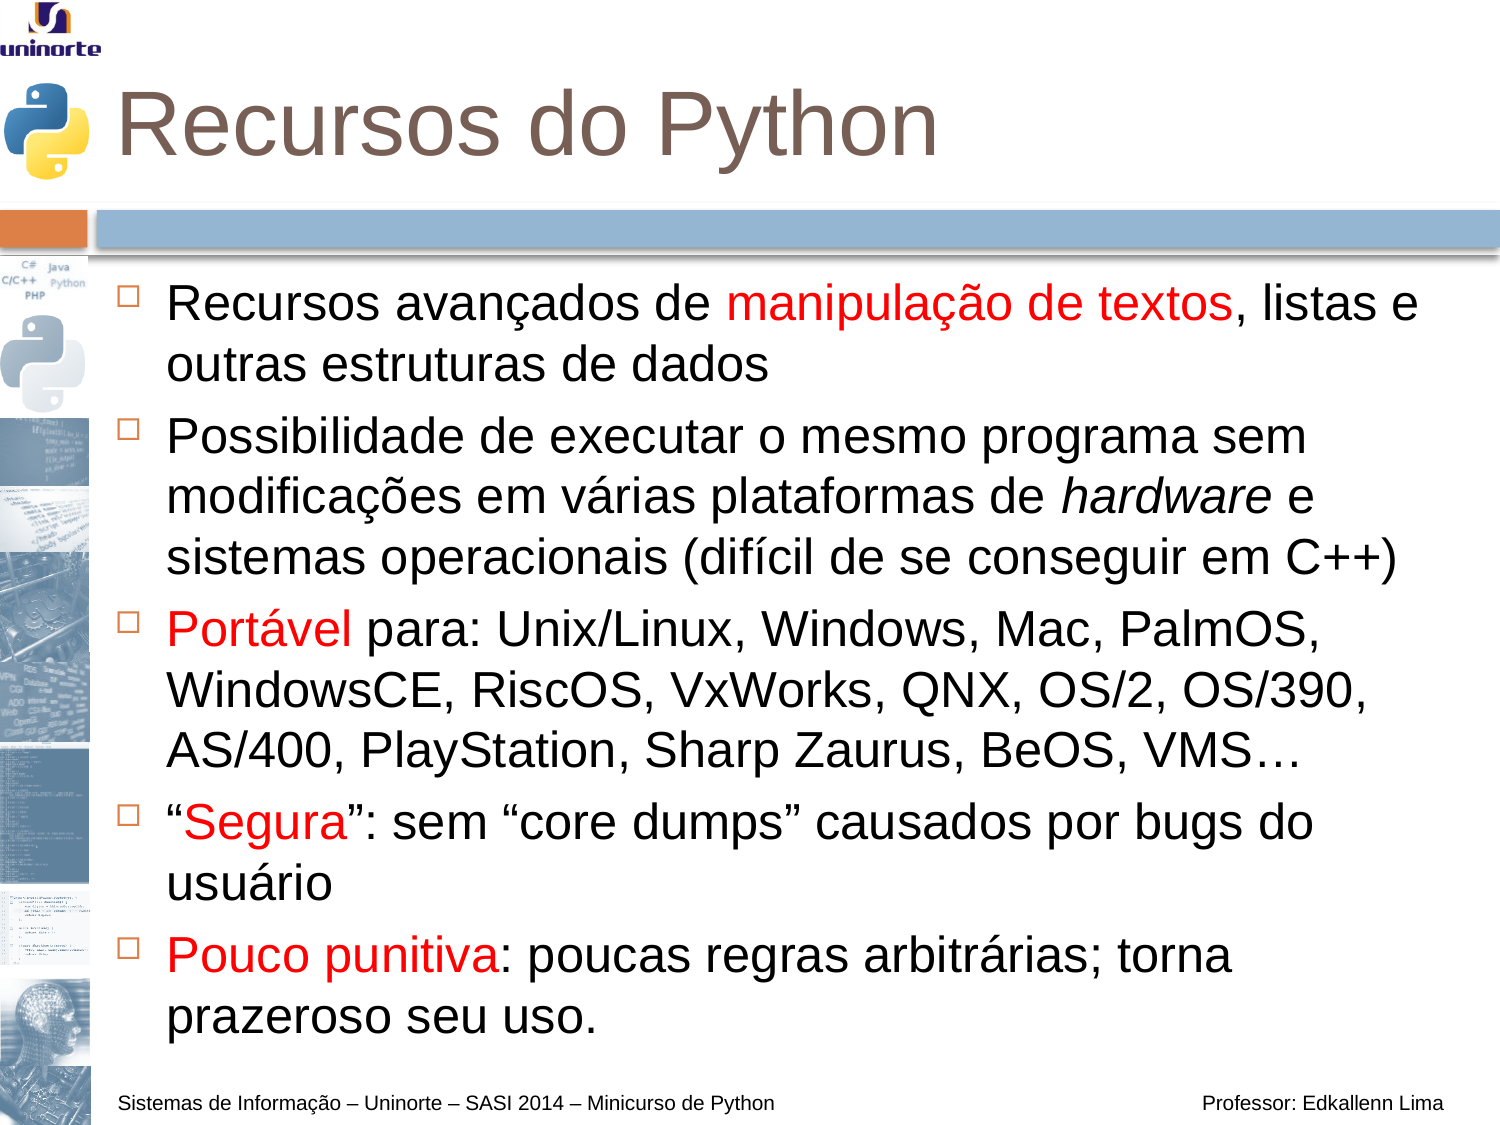

# Recursos do Python
Recursos avançados de manipulação de textos, listas e outras estruturas de dados
Possibilidade de executar o mesmo programa sem modificações em várias plataformas de hardware e sistemas operacionais (difícil de se conseguir em C++)
Portável para: Unix/Linux, Windows, Mac, PalmOS, WindowsCE, RiscOS, VxWorks, QNX, OS/2, OS/390, AS/400, PlayStation, Sharp Zaurus, BeOS, VMS…
“Segura”: sem “core dumps” causados por bugs do usuário
Pouco punitiva: poucas regras arbitrárias; torna prazeroso seu uso.